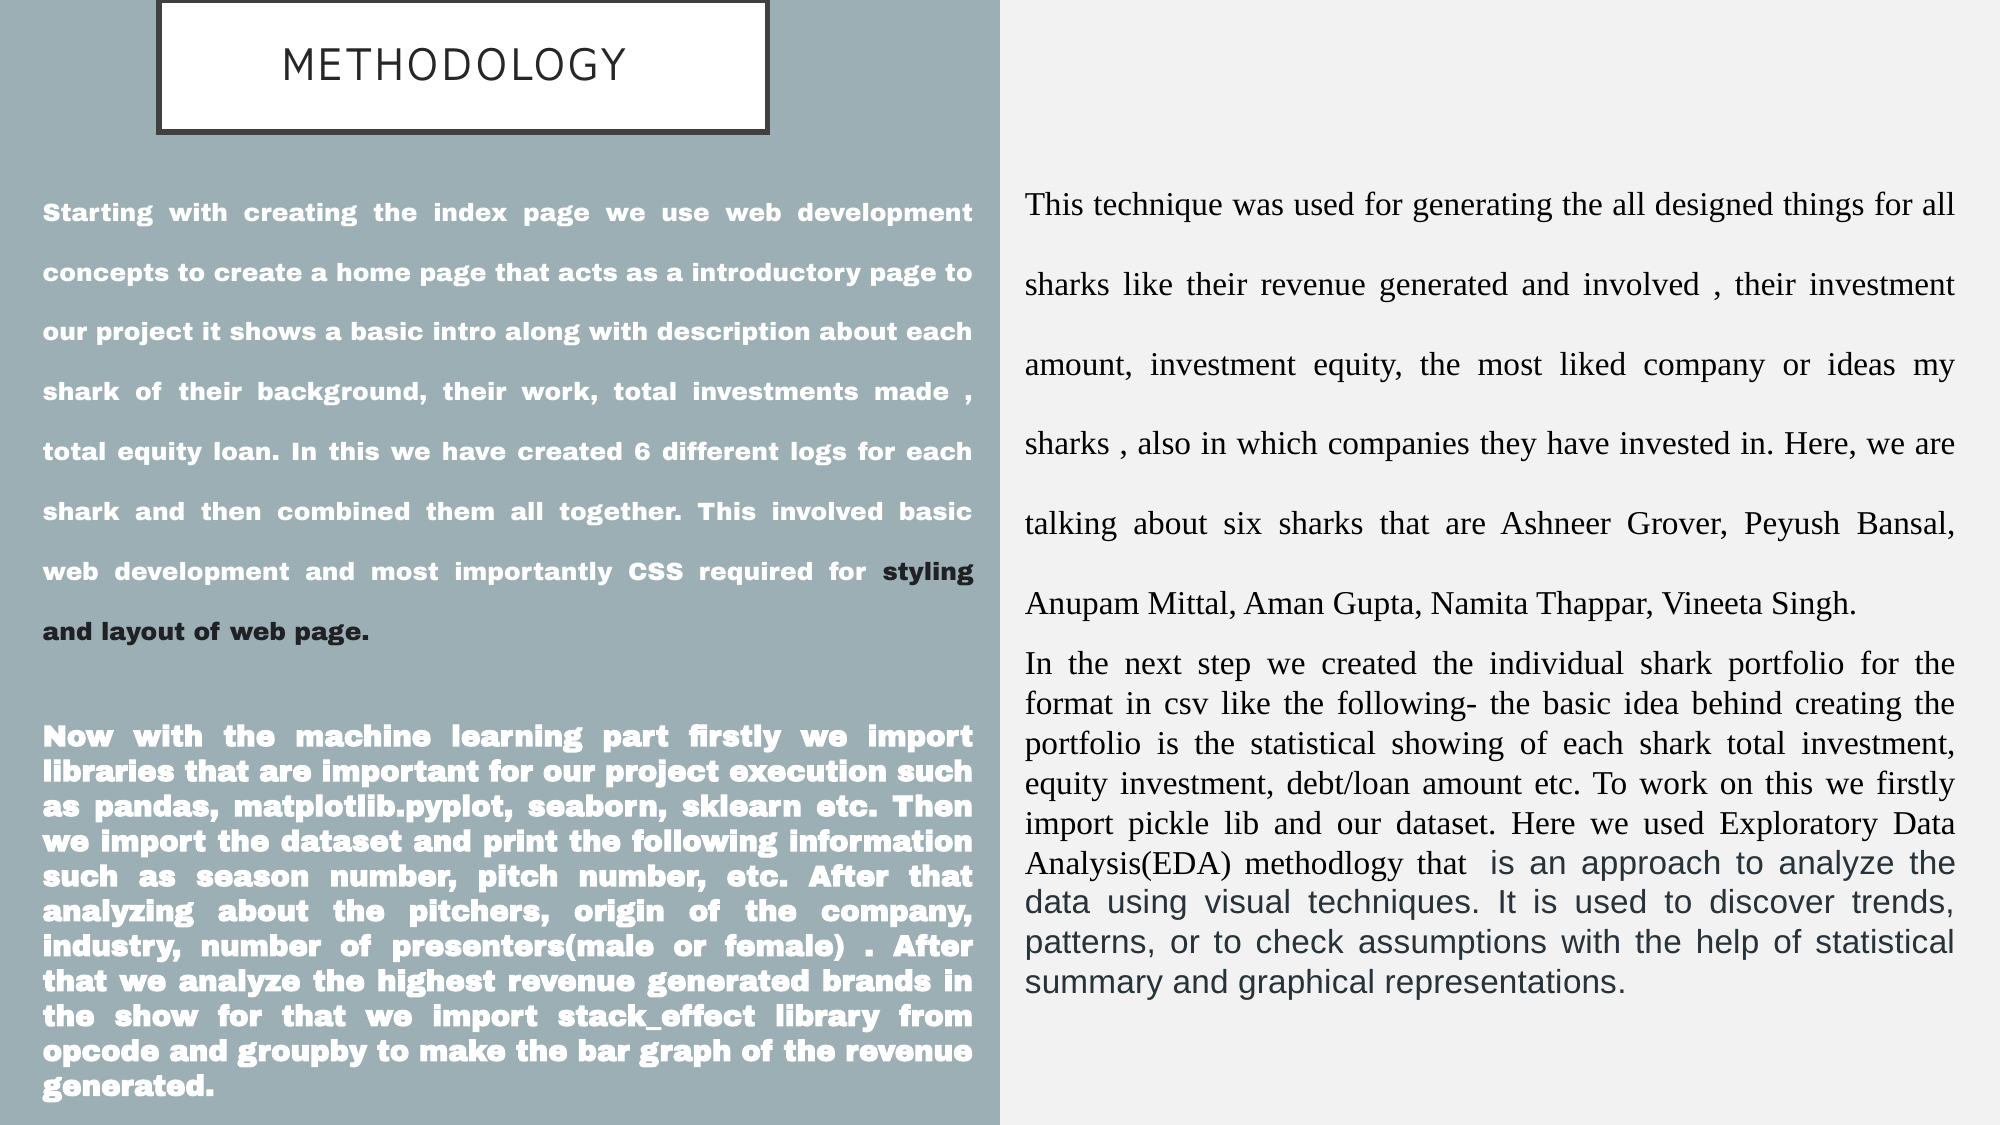

# Methodology
This technique was used for generating the all designed things for all sharks like their revenue generated and involved , their investment amount, investment equity, the most liked company or ideas my sharks , also in which companies they have invested in. Here, we are talking about six sharks that are Ashneer Grover, Peyush Bansal, Anupam Mittal, Aman Gupta, Namita Thappar, Vineeta Singh.
In the next step we created the individual shark portfolio for the format in csv like the following- the basic idea behind creating the portfolio is the statistical showing of each shark total investment, equity investment, debt/loan amount etc. To work on this we firstly import pickle lib and our dataset. Here we used Exploratory Data Analysis(EDA) methodlogy that  is an approach to analyze the data using visual techniques. It is used to discover trends, patterns, or to check assumptions with the help of statistical summary and graphical representations.
Starting with creating the index page we use web development concepts to create a home page that acts as a introductory page to our project it shows a basic intro along with description about each shark of their background, their work, total investments made , total equity loan. In this we have created 6 different logs for each shark and then combined them all together. This involved basic web development and most importantly CSS required for styling and layout of web page.

Now with the machine learning part firstly we import libraries that are important for our project execution such as pandas, matplotlib.pyplot, seaborn, sklearn etc. Then we import the dataset and print the following information such as season number, pitch number, etc. After that analyzing about the pitchers, origin of the company, industry, number of presenters(male or female) . After that we analyze the highest revenue generated brands in the show for that we import stack_effect library from opcode and groupby to make the bar graph of the revenue generated.